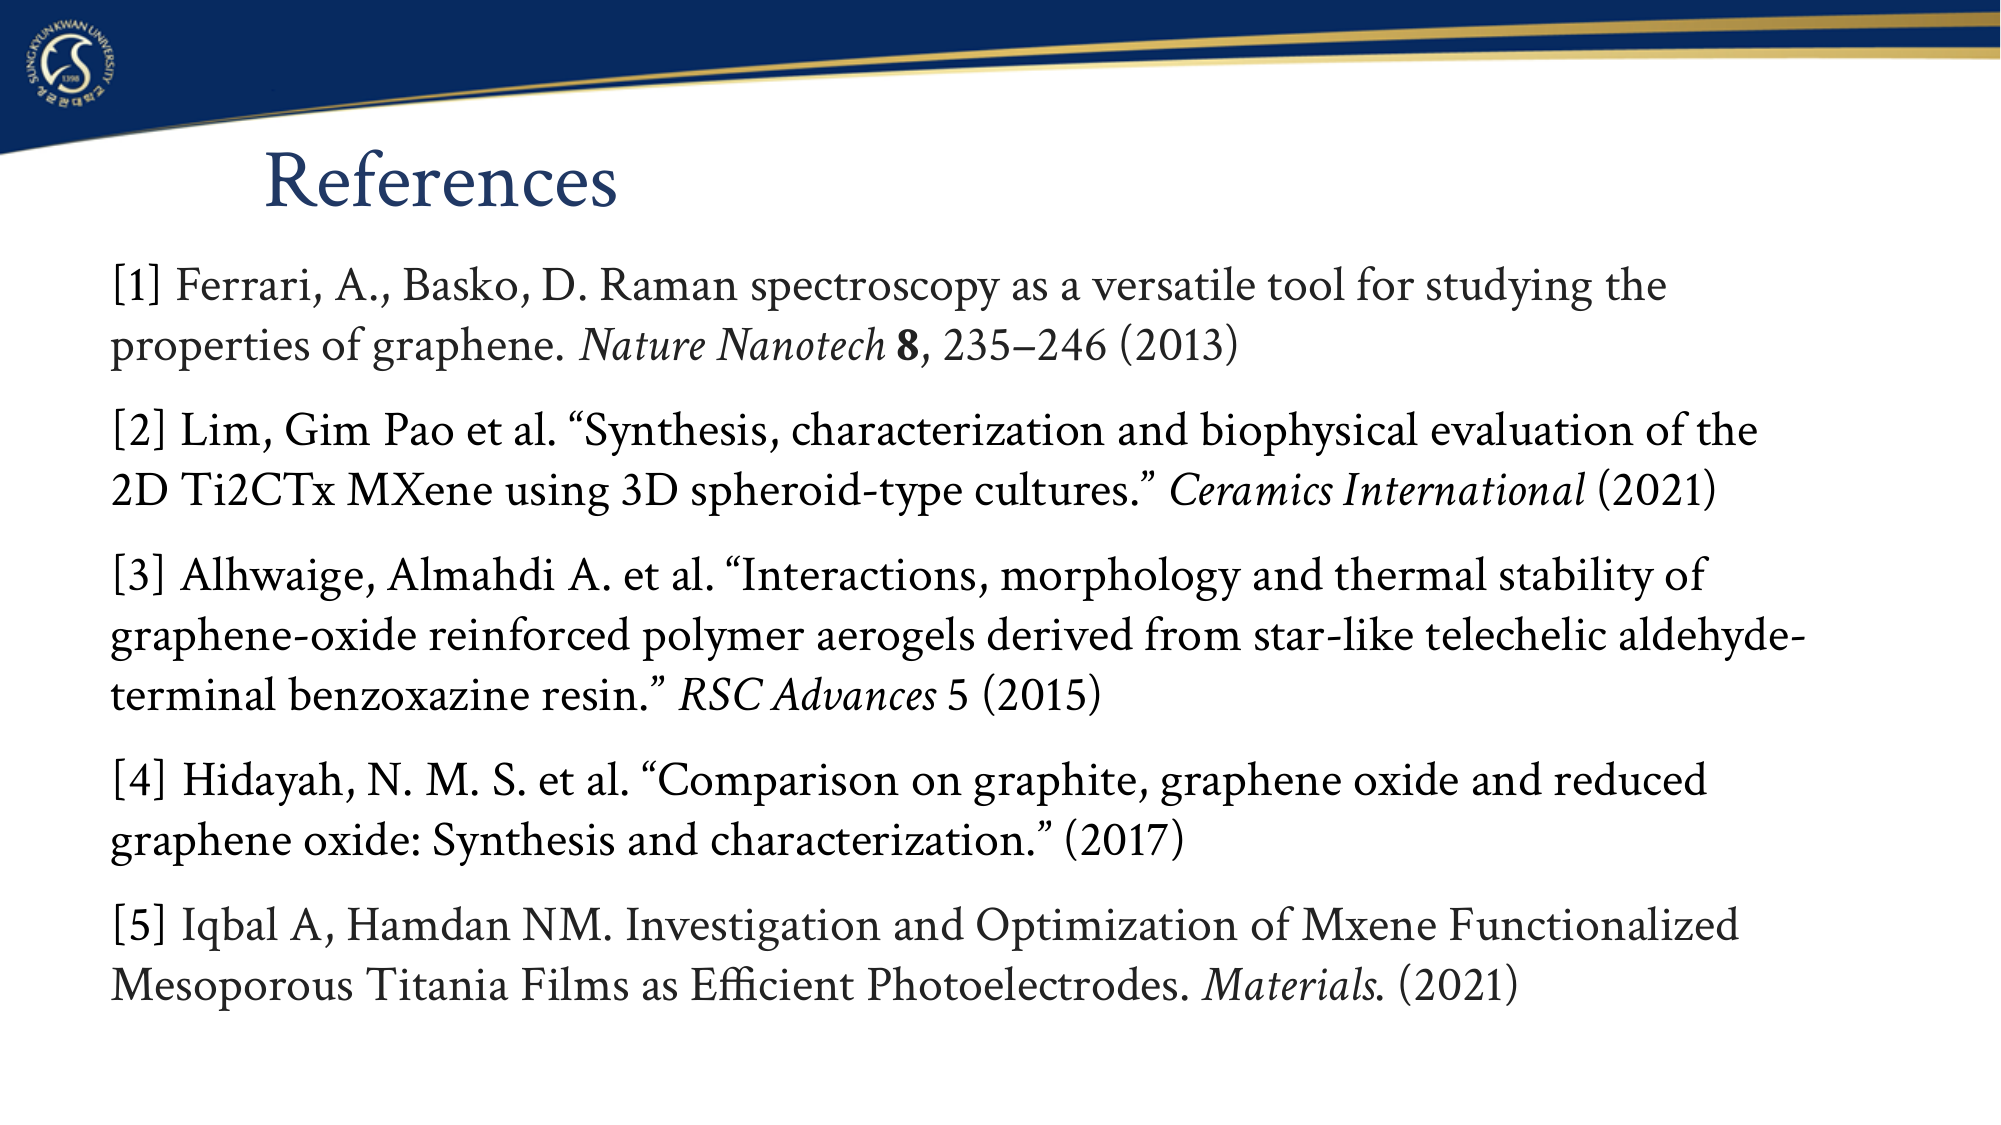

References
[1] Ferrari, A., Basko, D. Raman spectroscopy as a versatile tool for studying the properties of graphene. Nature Nanotech 8, 235–246 (2013)

[2] Lim, Gim Pao et al. “Synthesis, characterization and biophysical evaluation of the 2D Ti2CTx MXene using 3D spheroid-type cultures.” Ceramics International (2021)

[3] Alhwaige, Almahdi A. et al. “Interactions, morphology and thermal stability of graphene-oxide reinforced polymer aerogels derived from star-like telechelic aldehyde-terminal benzoxazine resin.” RSC Advances 5 (2015)

[4] Hidayah, N. M. S. et al. “Comparison on graphite, graphene oxide and reduced graphene oxide: Synthesis and characterization.” (2017)

[5] Iqbal A, Hamdan NM. Investigation and Optimization of Mxene Functionalized Mesoporous Titania Films as Efficient Photoelectrodes. Materials. (2021)